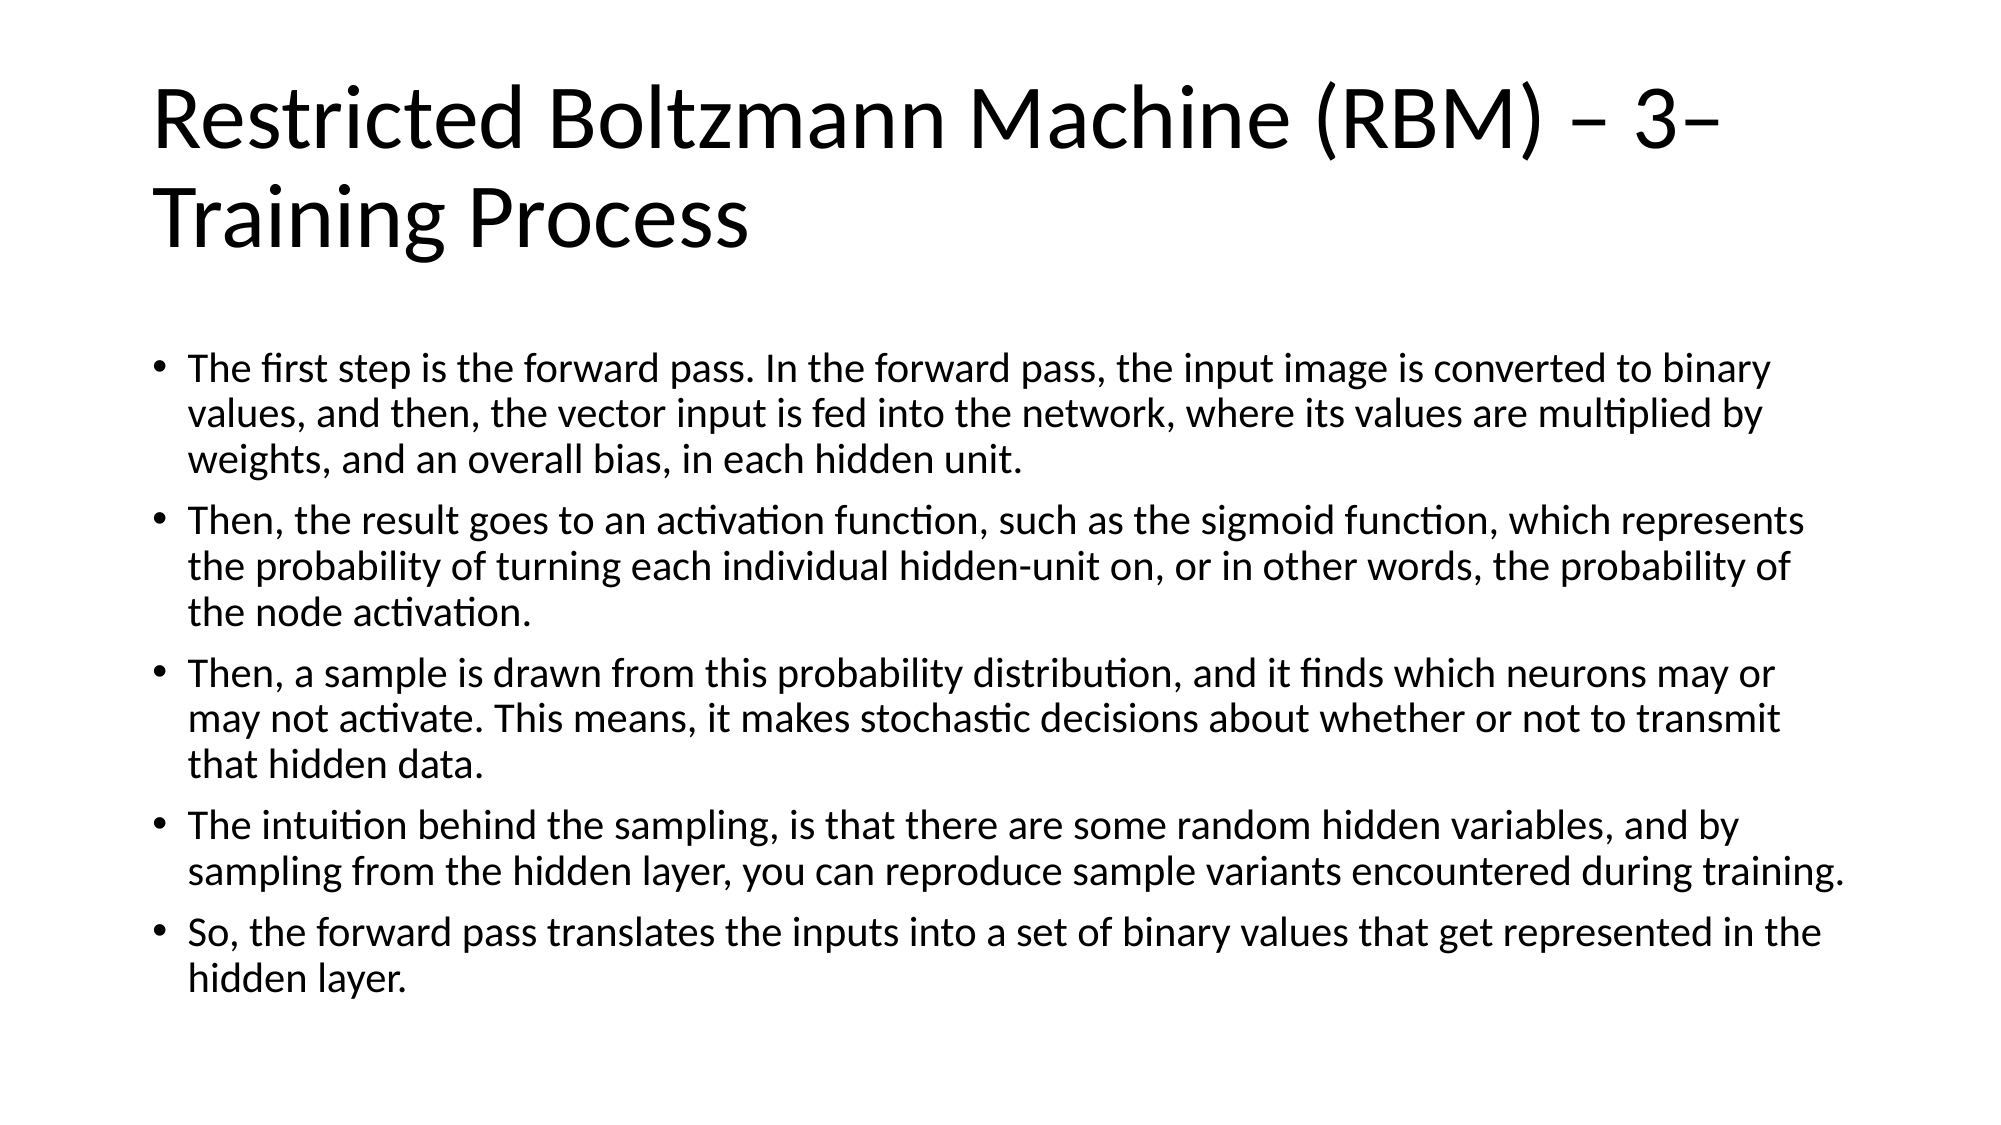

# Restricted Boltzmann Machine (RBM) – 3– Training Process
The first step is the forward pass. In the forward pass, the input image is converted to binary values, and then, the vector input is fed into the network, where its values are multiplied by weights, and an overall bias, in each hidden unit.
Then, the result goes to an activation function, such as the sigmoid function, which represents the probability of turning each individual hidden-unit on, or in other words, the probability of the node activation.
Then, a sample is drawn from this probability distribution, and it finds which neurons may or may not activate. This means, it makes stochastic decisions about whether or not to transmit that hidden data.
The intuition behind the sampling, is that there are some random hidden variables, and by sampling from the hidden layer, you can reproduce sample variants encountered during training.
So, the forward pass translates the inputs into a set of binary values that get represented in the hidden layer.